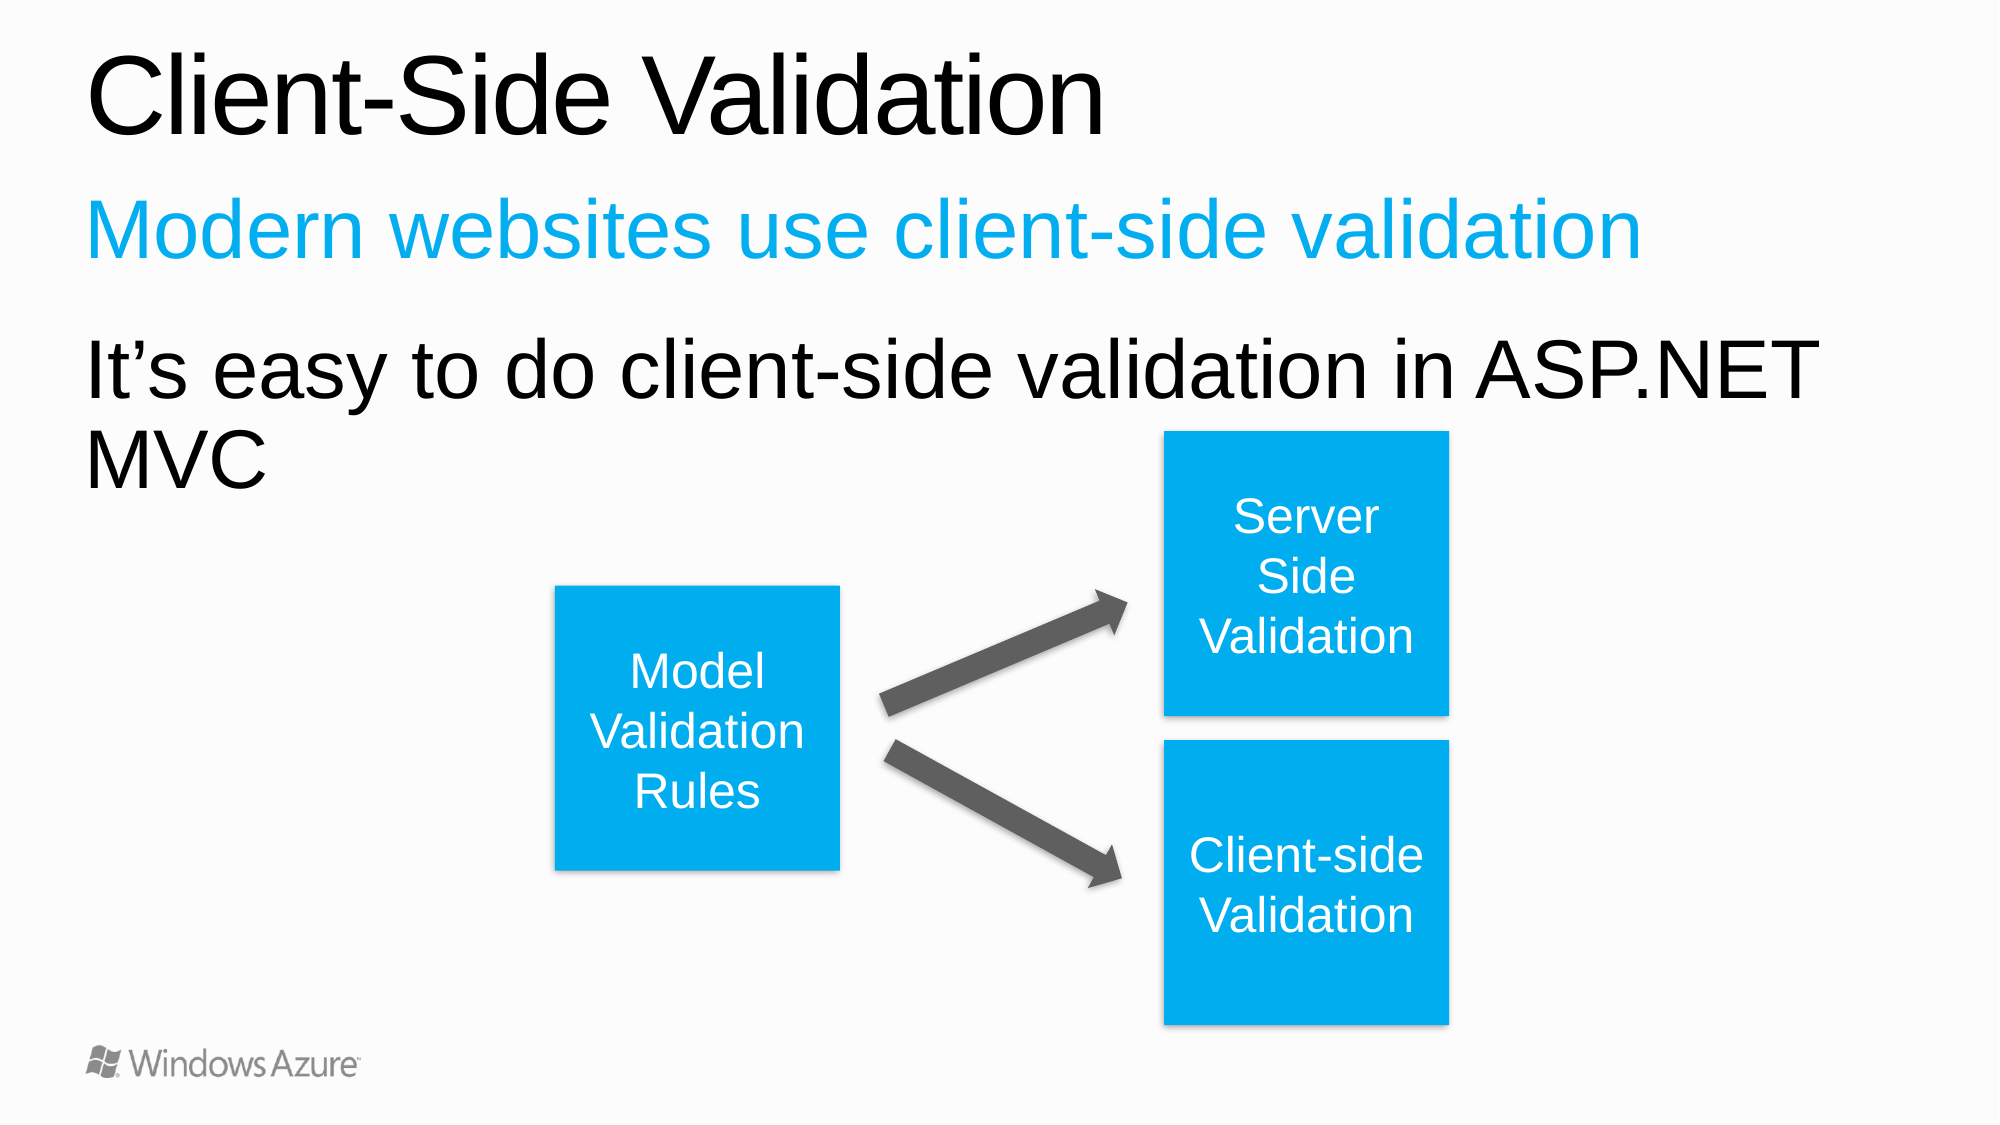

# Client-Side Validation
Modern websites use client-side validation
It’s easy to do client-side validation in ASP.NET MVC
Server Side Validation
Model
Validation Rules

Client-side Validation